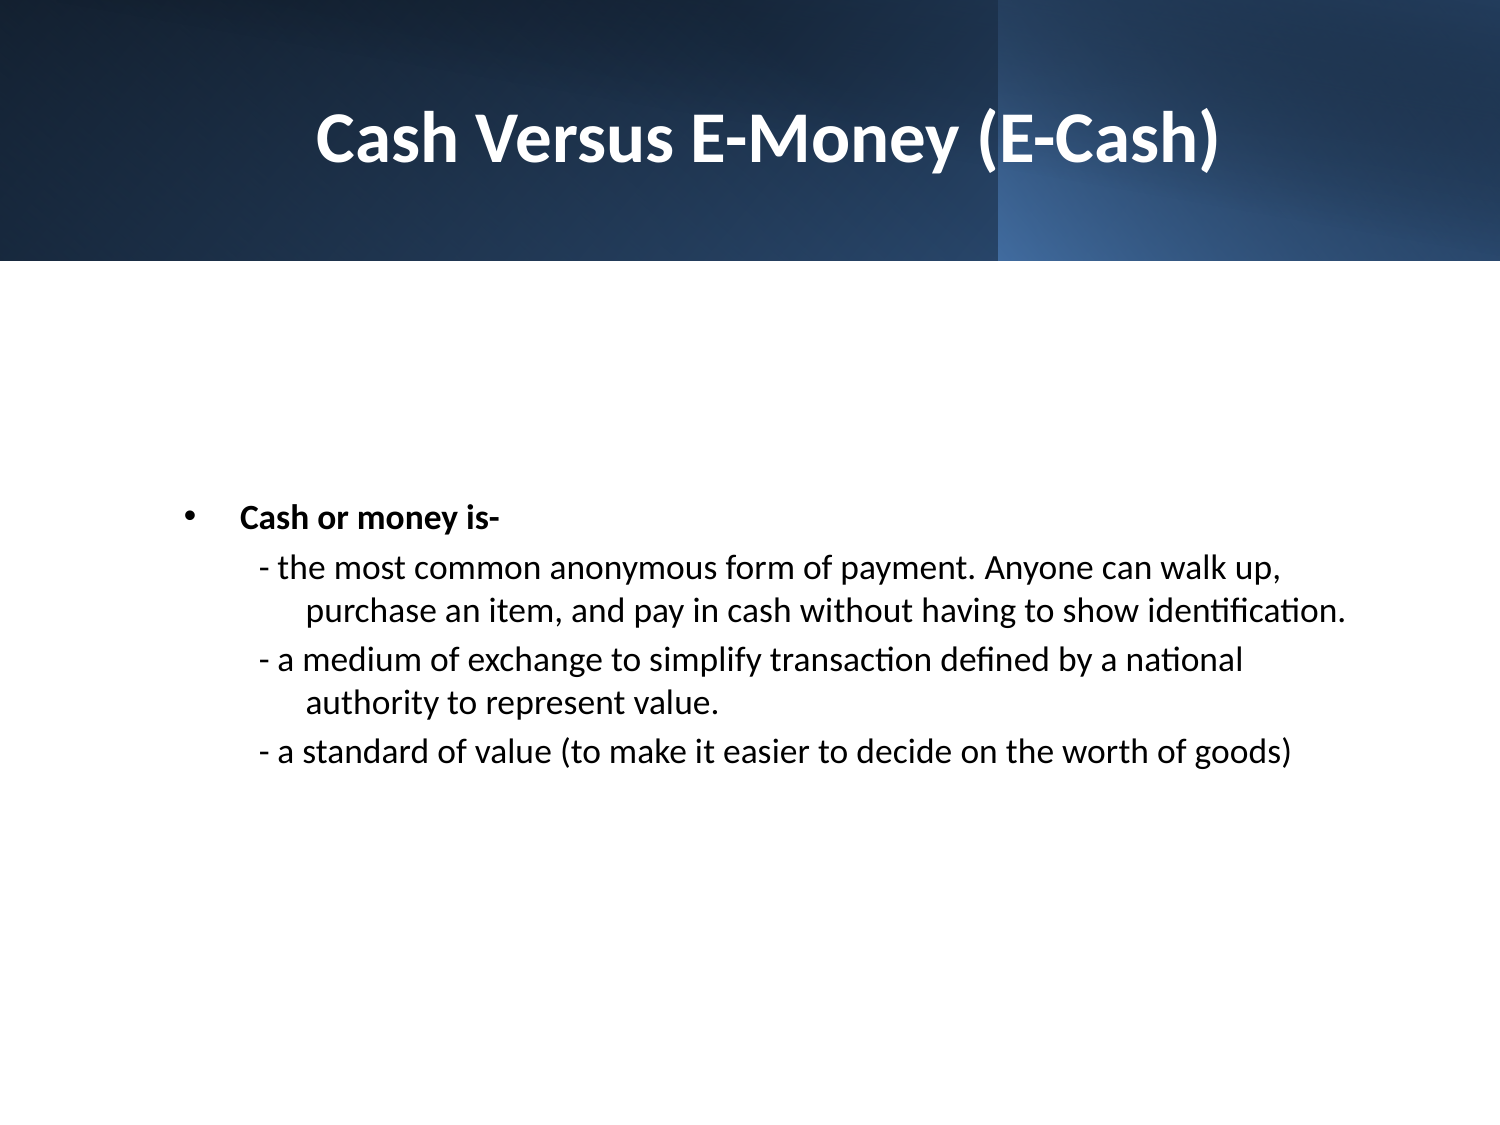

# Cash Versus E-Money (E-Cash)
Cash or money is-
- the most common anonymous form of payment. Anyone can walk up, purchase an item, and pay in cash without having to show identification.
- a medium of exchange to simplify transaction defined by a national authority to represent value.
- a standard of value (to make it easier to decide on the worth of goods)

9